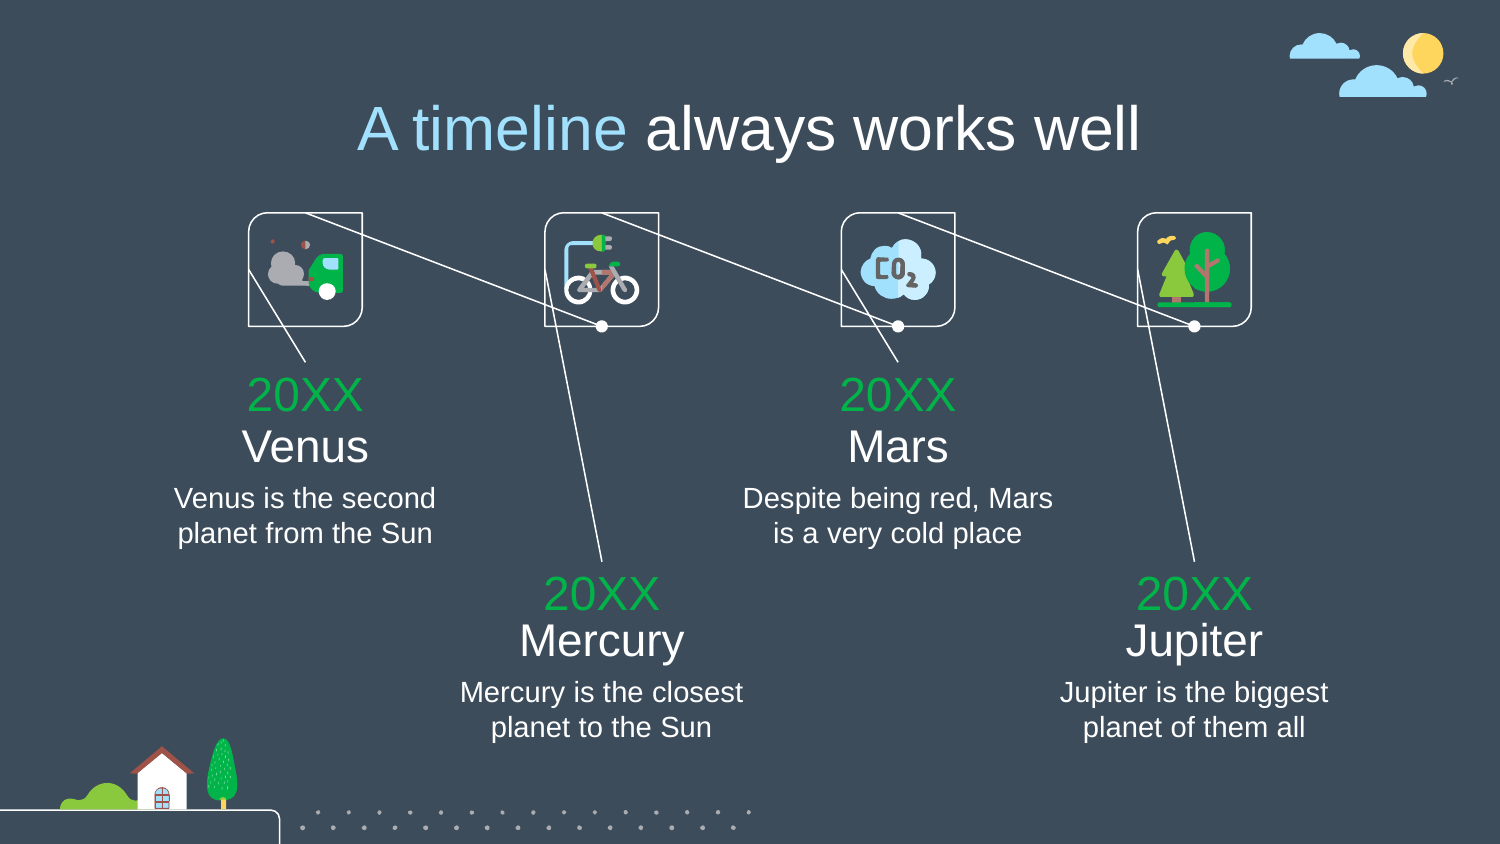

# A timeline always works well

20XX
20XX
Mars
Venus
Despite being red, Mars is a very cold place
Venus is the second planet from the Sun
20XX
20XX
Mercury
Jupiter
Mercury is the closest planet to the Sun
Jupiter is the biggest planet of them all